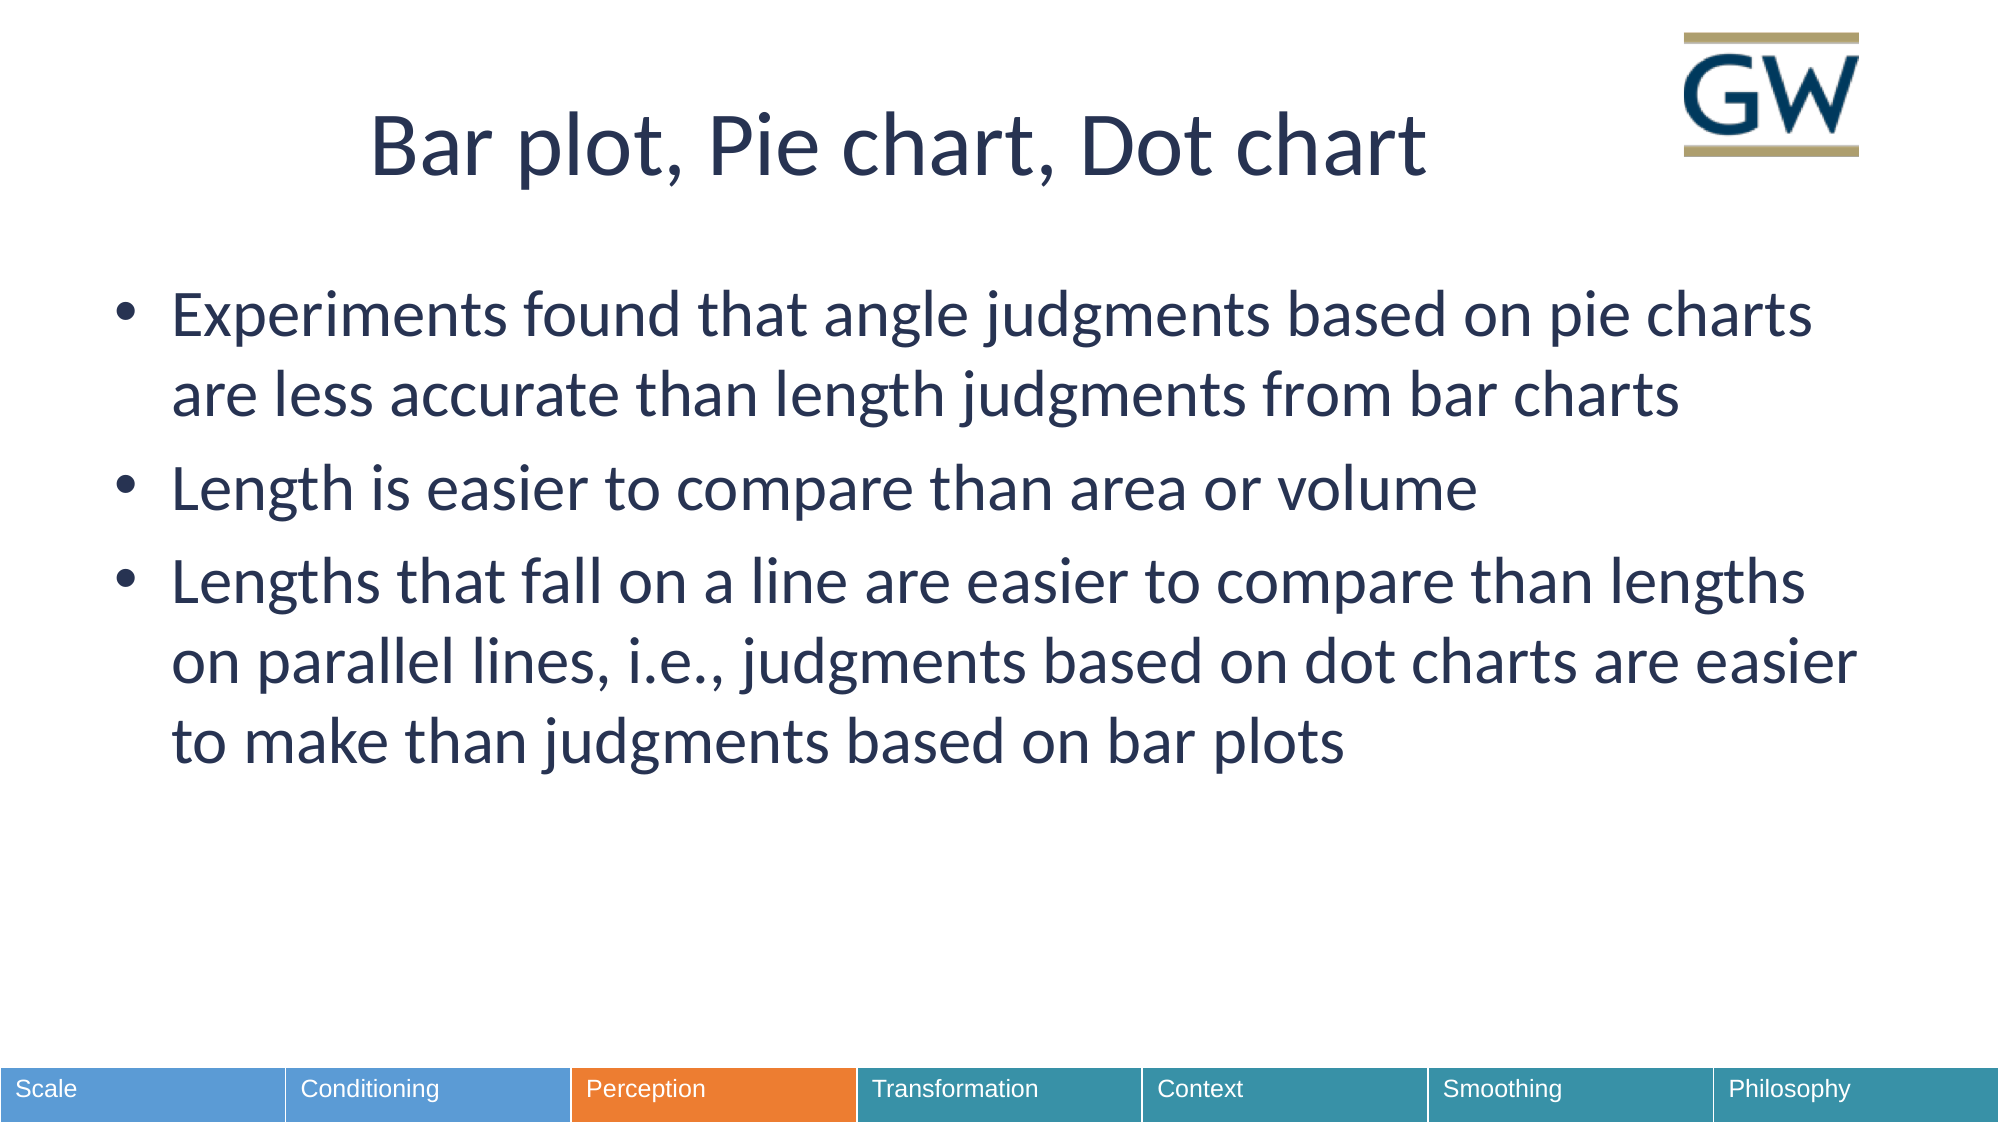

# Bar plot, Pie chart, Dot chart
Experiments found that angle judgments based on pie charts are less accurate than length judgments from bar charts
Length is easier to compare than area or volume
Lengths that fall on a line are easier to compare than lengths on parallel lines, i.e., judgments based on dot charts are easier to make than judgments based on bar plots

| Scale | Conditioning | Perception | Transformation | Context | Smoothing | Philosophy |
| --- | --- | --- | --- | --- | --- | --- |